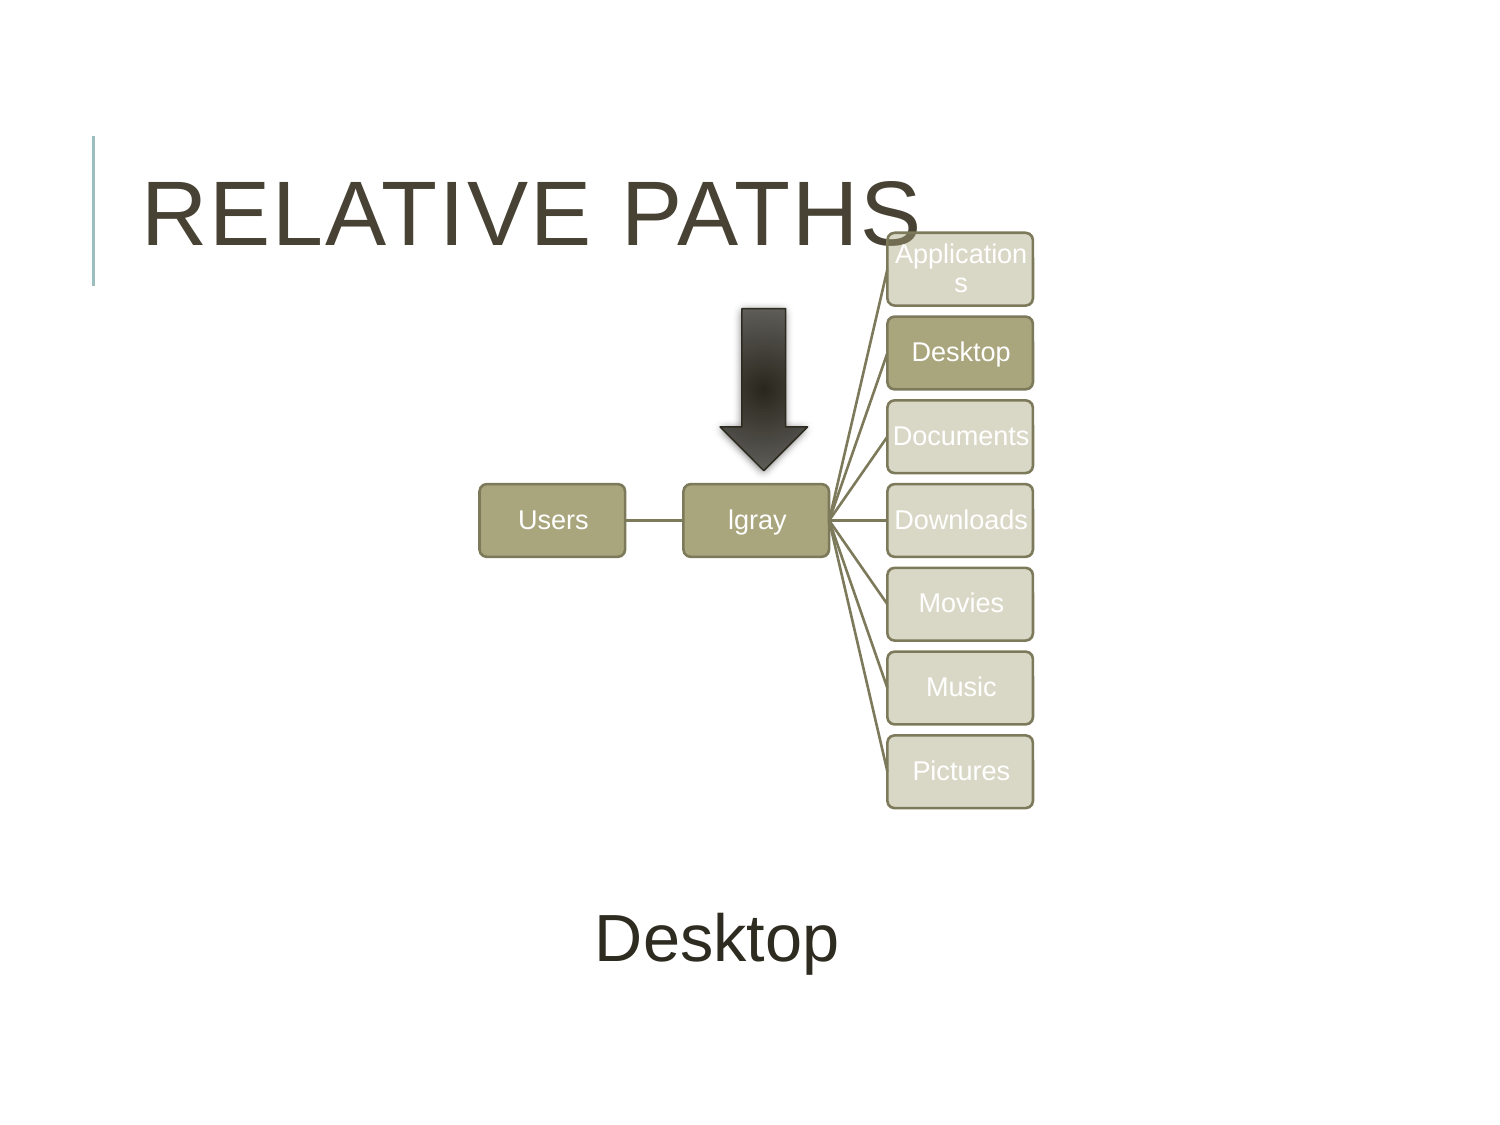

# Relative Paths
Users

lgray

Applications

Desktop

Documents

Downloads

Movies

Music

Pictures

Desktop